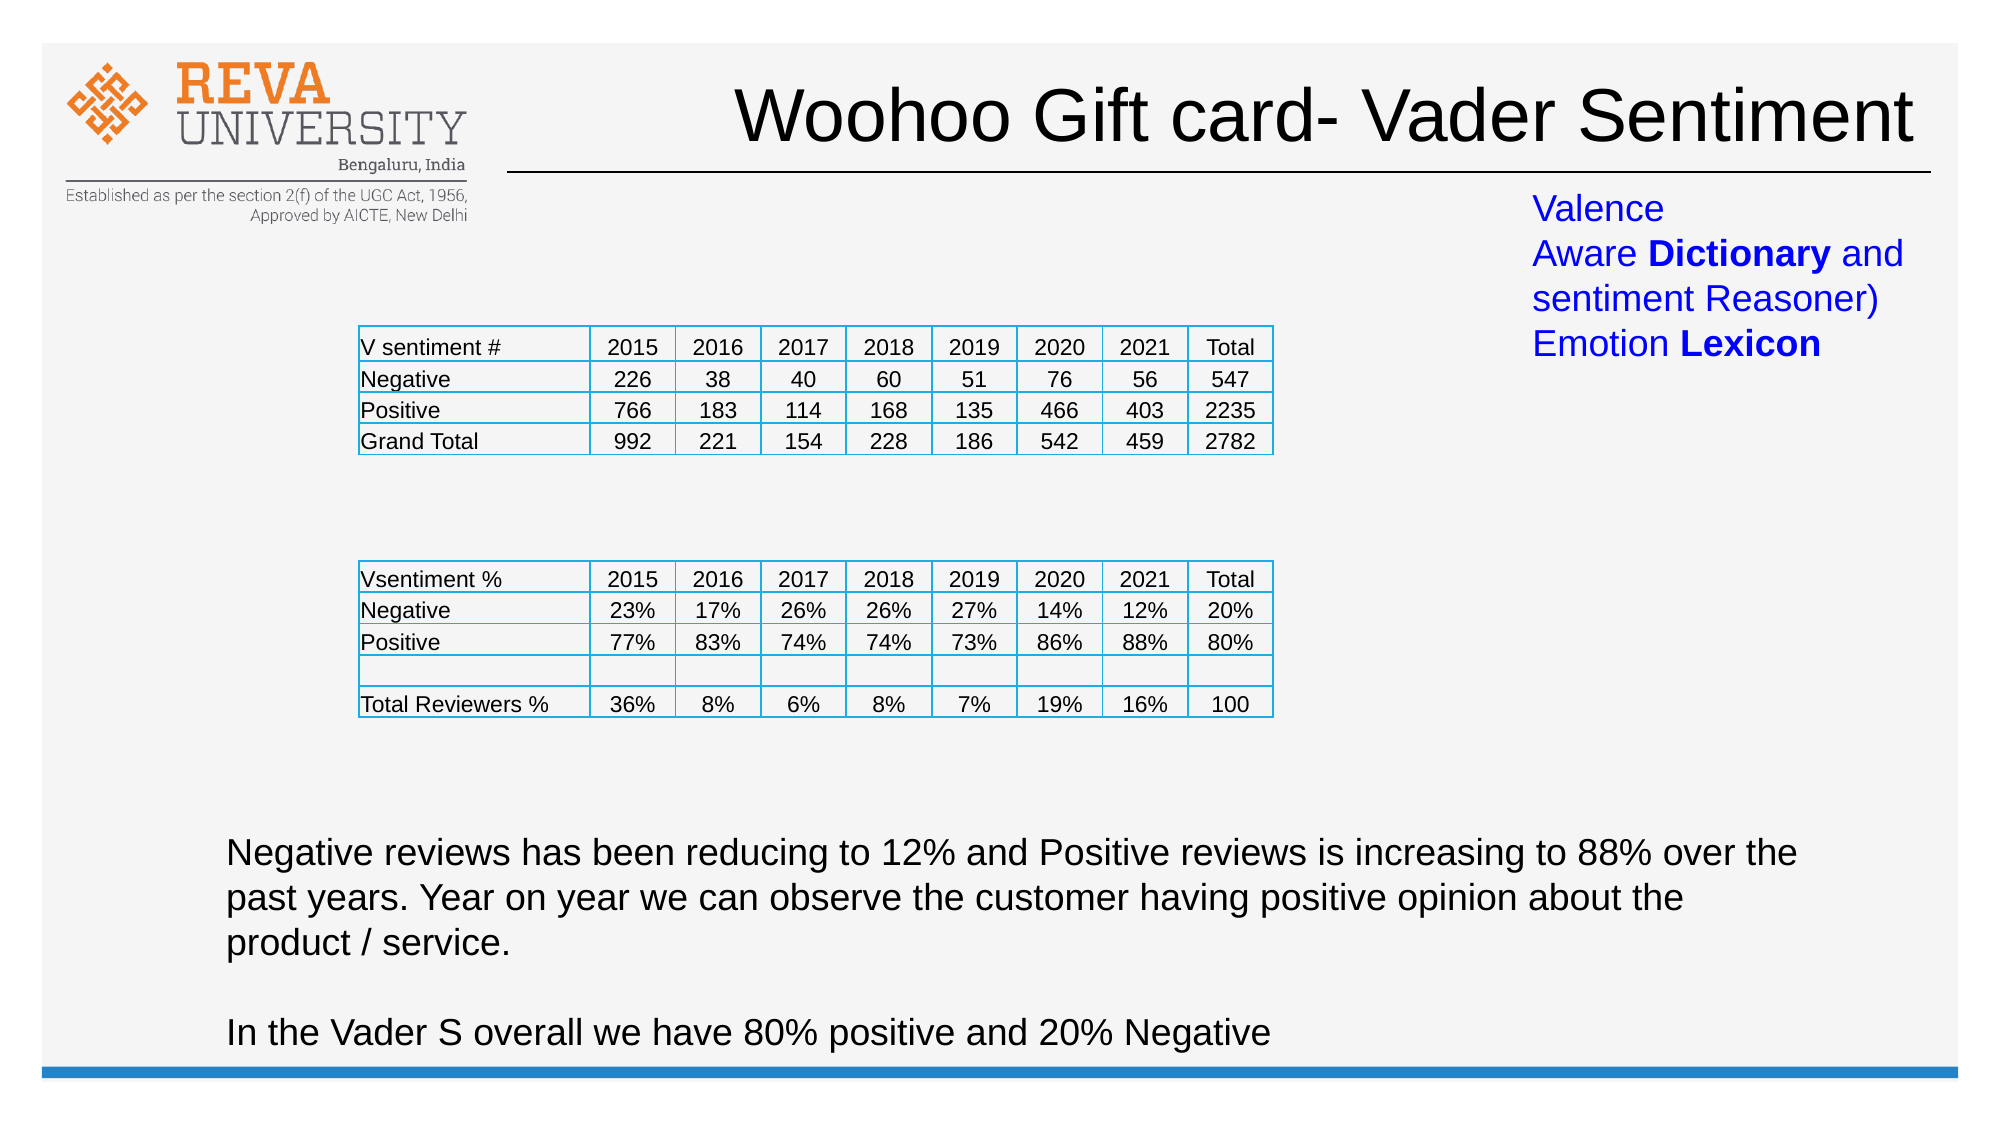

# Woohoo Gift card- Vader Sentiment
Valence Aware Dictionary and sentiment Reasoner) Emotion Lexicon
| V sentiment # | 2015 | 2016 | 2017 | 2018 | 2019 | 2020 | 2021 | Total |
| --- | --- | --- | --- | --- | --- | --- | --- | --- |
| Negative | 226 | 38 | 40 | 60 | 51 | 76 | 56 | 547 |
| Positive | 766 | 183 | 114 | 168 | 135 | 466 | 403 | 2235 |
| Grand Total | 992 | 221 | 154 | 228 | 186 | 542 | 459 | 2782 |
| Vsentiment % | 2015 | 2016 | 2017 | 2018 | 2019 | 2020 | 2021 | Total |
| --- | --- | --- | --- | --- | --- | --- | --- | --- |
| Negative | 23% | 17% | 26% | 26% | 27% | 14% | 12% | 20% |
| Positive | 77% | 83% | 74% | 74% | 73% | 86% | 88% | 80% |
|  |  |  |  |  |  |  |  |  |
| Total Reviewers % | 36% | 8% | 6% | 8% | 7% | 19% | 16% | 100 |
Negative reviews has been reducing to 12% and Positive reviews is increasing to 88% over the past years. Year on year we can observe the customer having positive opinion about the  product / service.

In the Vader S overall we have 80% positive and 20% Negative